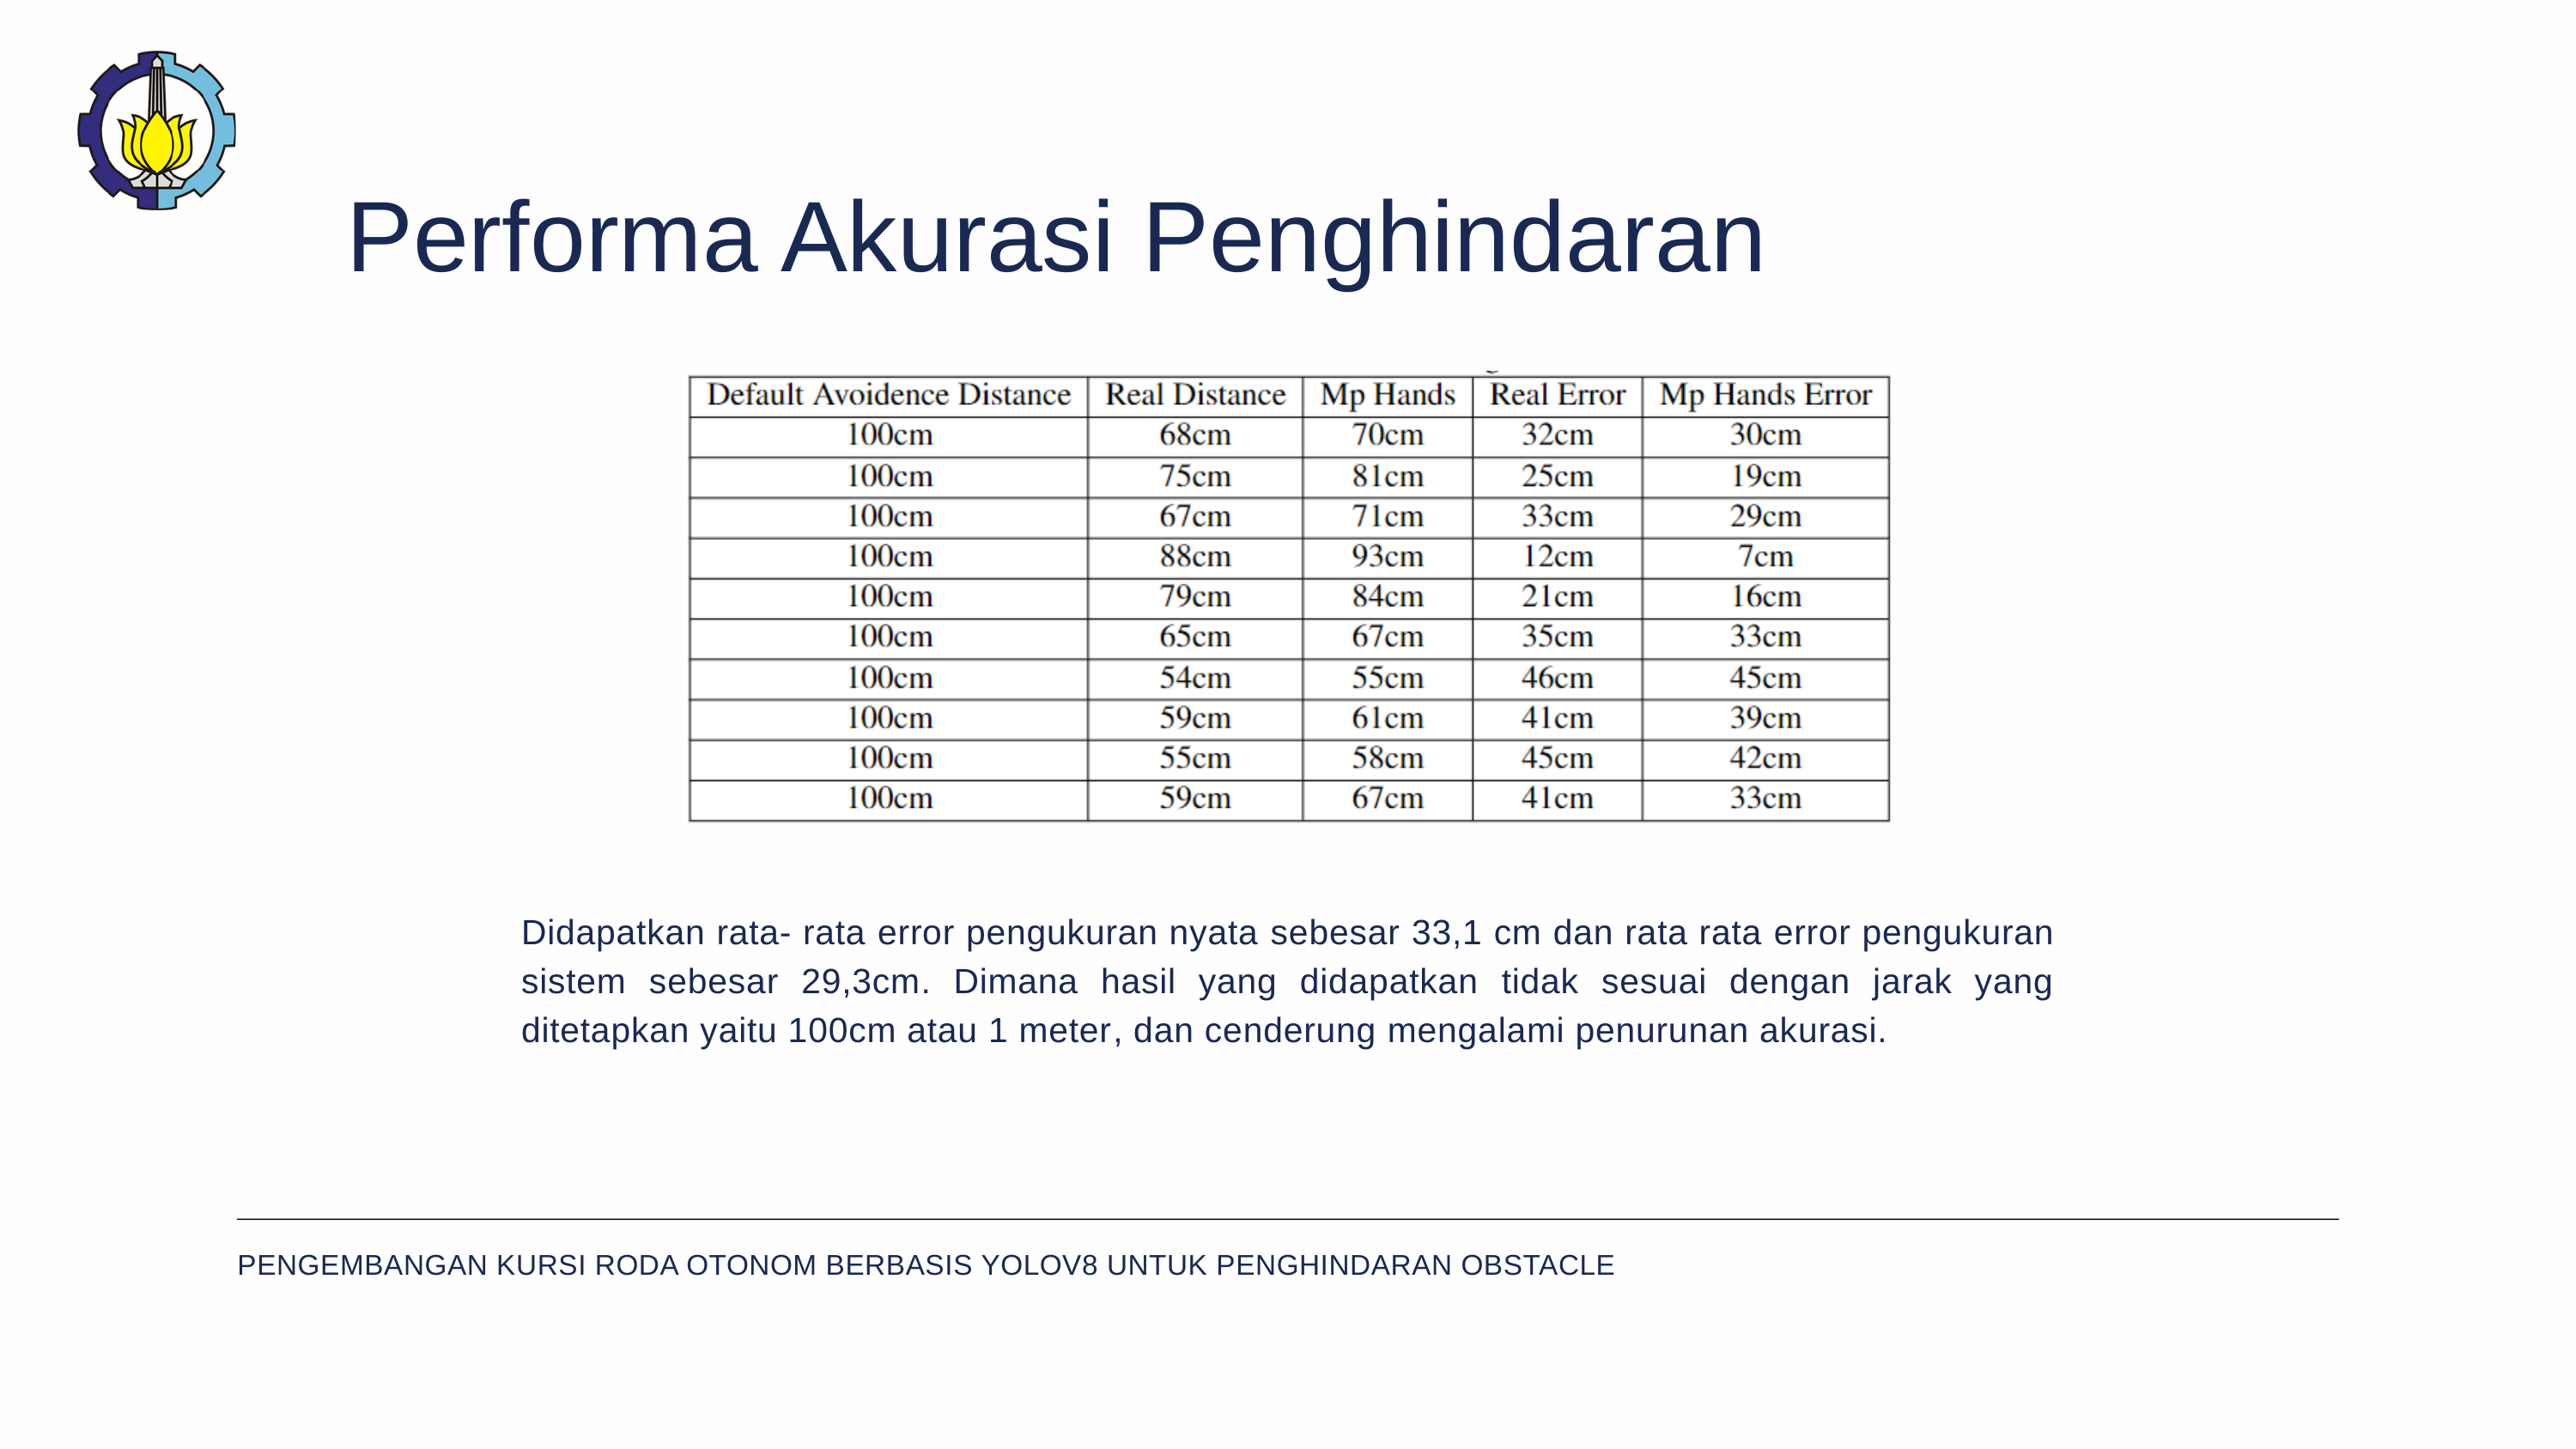

Performa Akurasi Penghindaran

Didapatkan rata- rata error pengukuran nyata sebesar 33,1 cm dan rata rata error pengukuran sistem sebesar 29,3cm. Dimana hasil yang didapatkan tidak sesuai dengan jarak yang ditetapkan yaitu 100cm atau 1 meter, dan cenderung mengalami penurunan akurasi.

PENGEMBANGAN KURSI RODA OTONOM BERBASIS YOLOV8 UNTUK PENGHINDARAN OBSTACLE